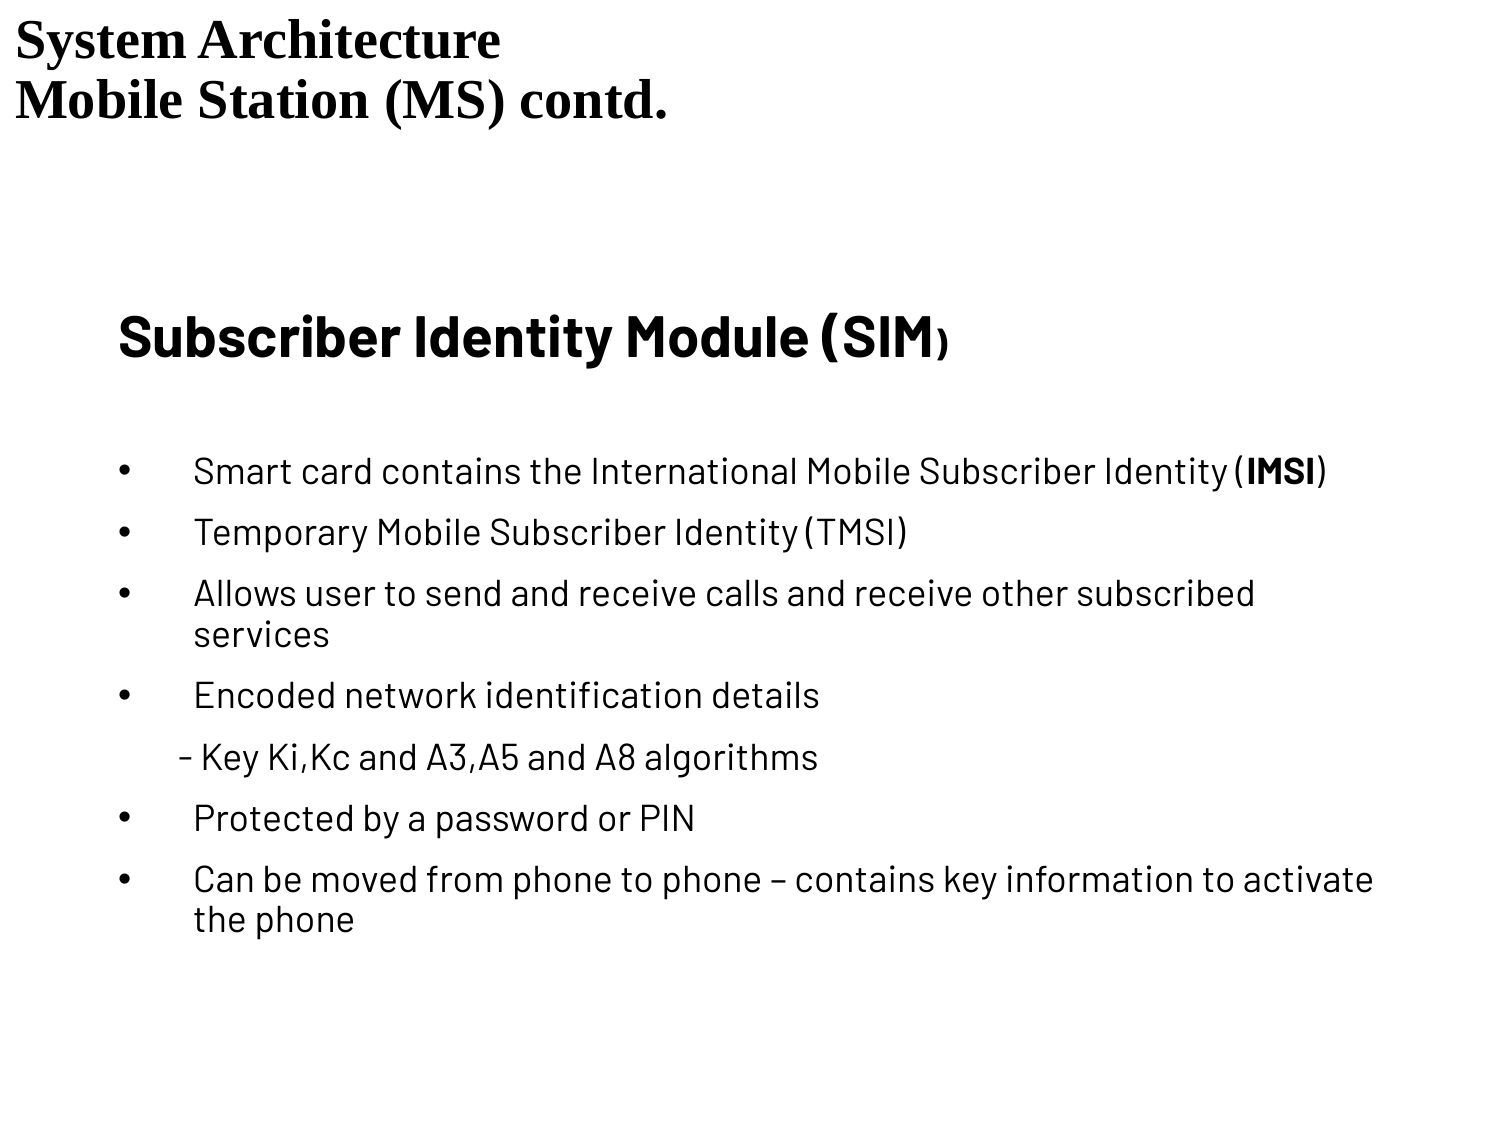

# System Architecture Mobile Station (MS) contd.
Subscriber Identity Module (SIM)

Smart card contains the International Mobile Subscriber Identity (IMSI)
Temporary Mobile Subscriber Identity (TMSI)
Allows user to send and receive calls and receive other subscribed services
Encoded network identification details
        - Key Ki,Kc and A3,A5 and A8 algorithms
Protected by a password or PIN
Can be moved from phone to phone – contains key information to activate the phone